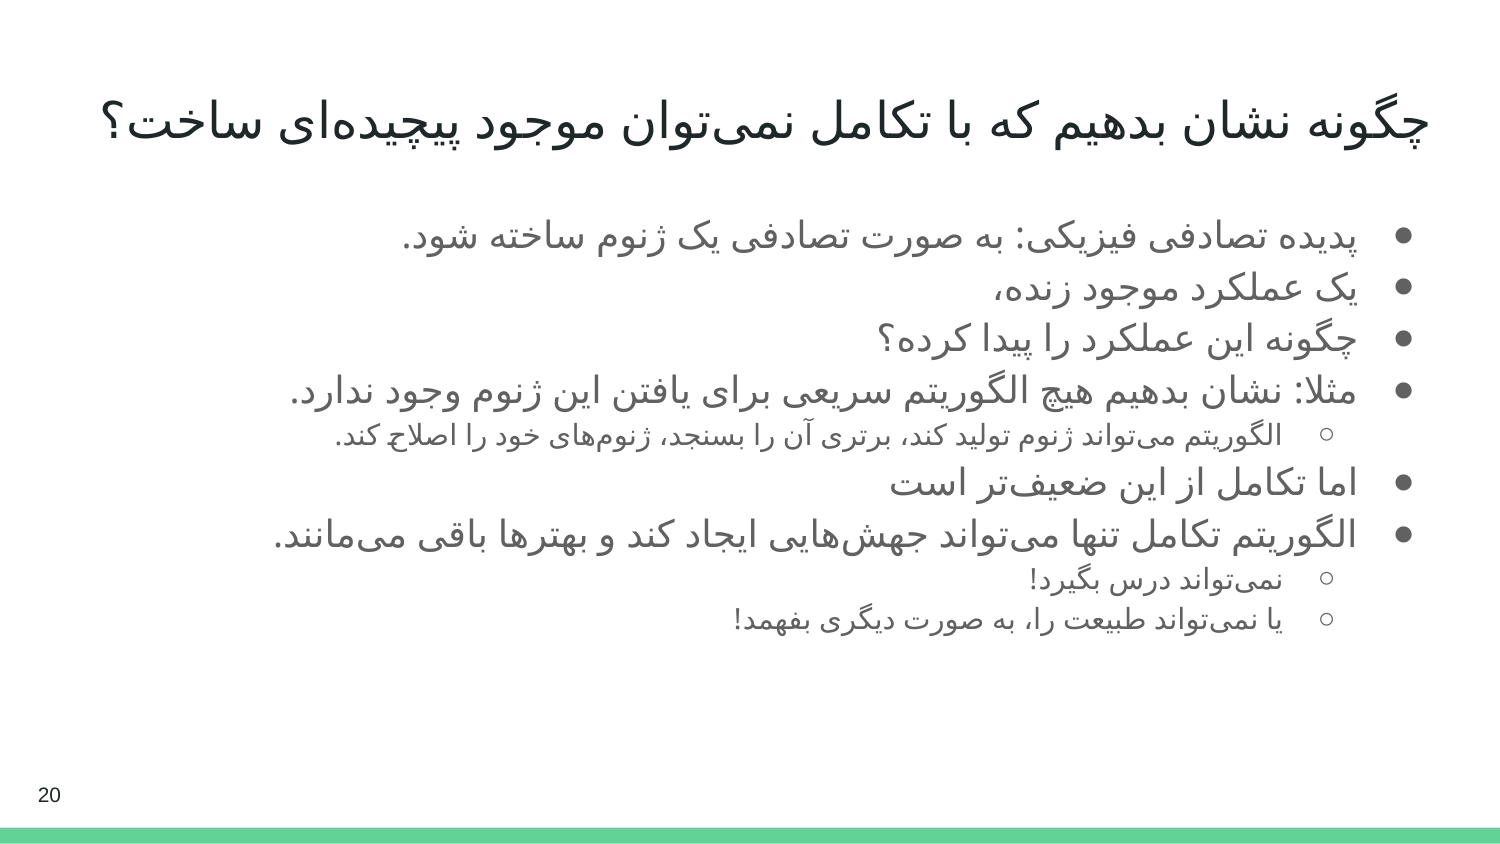

# چگونه نشان بدهیم که با تکامل نمی‌توان موجود پیچیده‌ای ساخت؟
پدیده تصادفی فیزیکی: به صورت تصادفی یک ژنوم ساخته شود.
یک عملکرد موجود زنده،
چگونه این عملکرد را پیدا کرده؟
مثلا: نشان بدهیم هیچ الگوریتم سریعی برای یافتن این ژنوم وجود ندارد.
الگوریتم می‌تواند ژنوم تولید کند، برتری آن را بسنجد، ژنوم‌های خود را اصلاح کند.
اما تکامل از این ضعیف‌تر است
الگوریتم تکامل تنها می‌تواند جهش‌هایی ایجاد کند و بهترها باقی می‌مانند.
نمی‌تواند درس بگیرد!
یا نمی‌تواند طبیعت را، به صورت دیگری بفهمد!
20